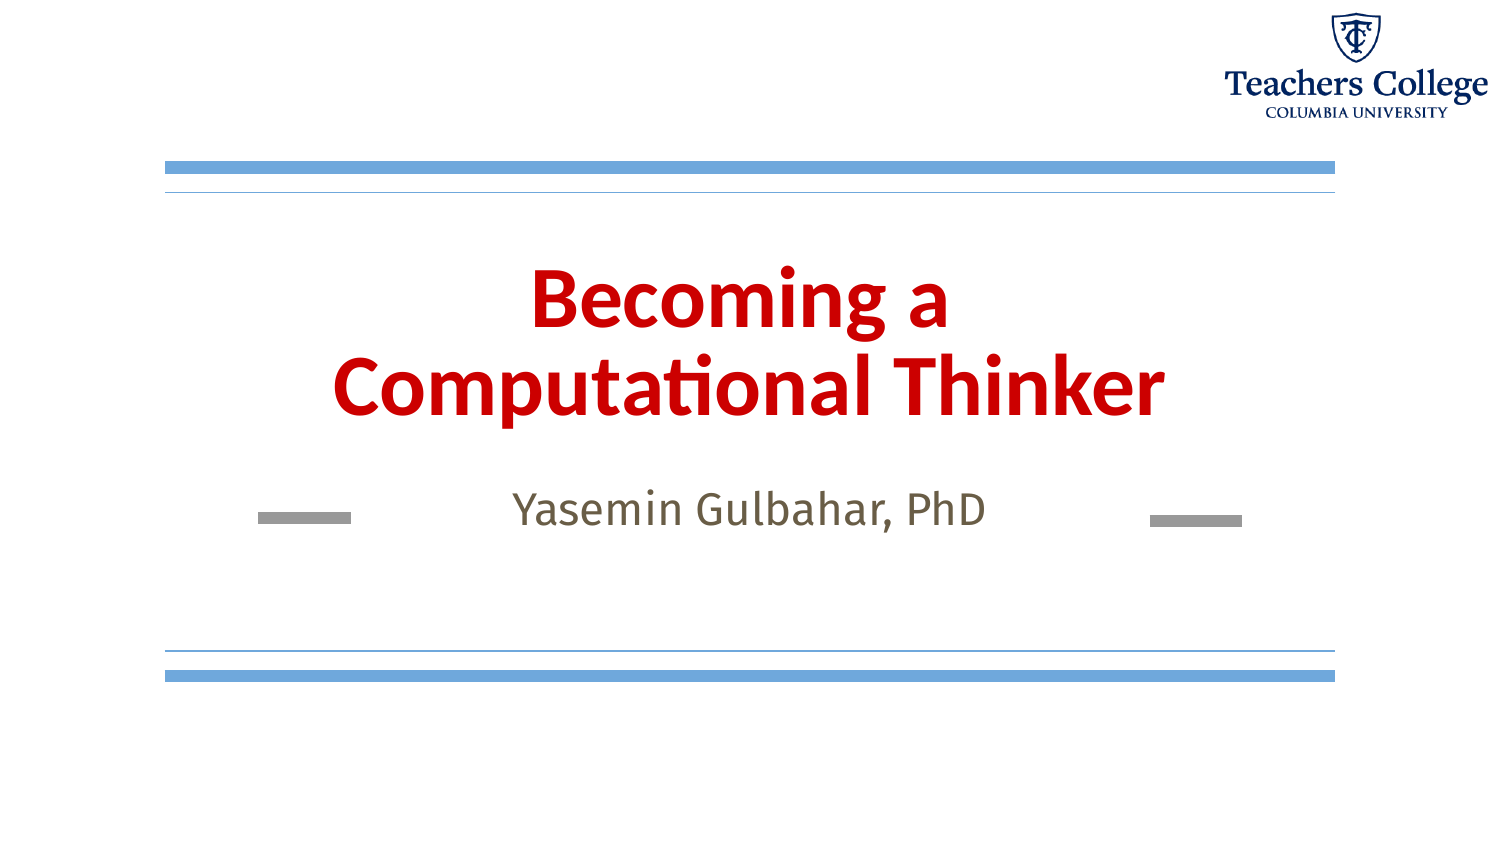

# Becoming a
Computational Thinker
Yasemin Gulbahar, PhD